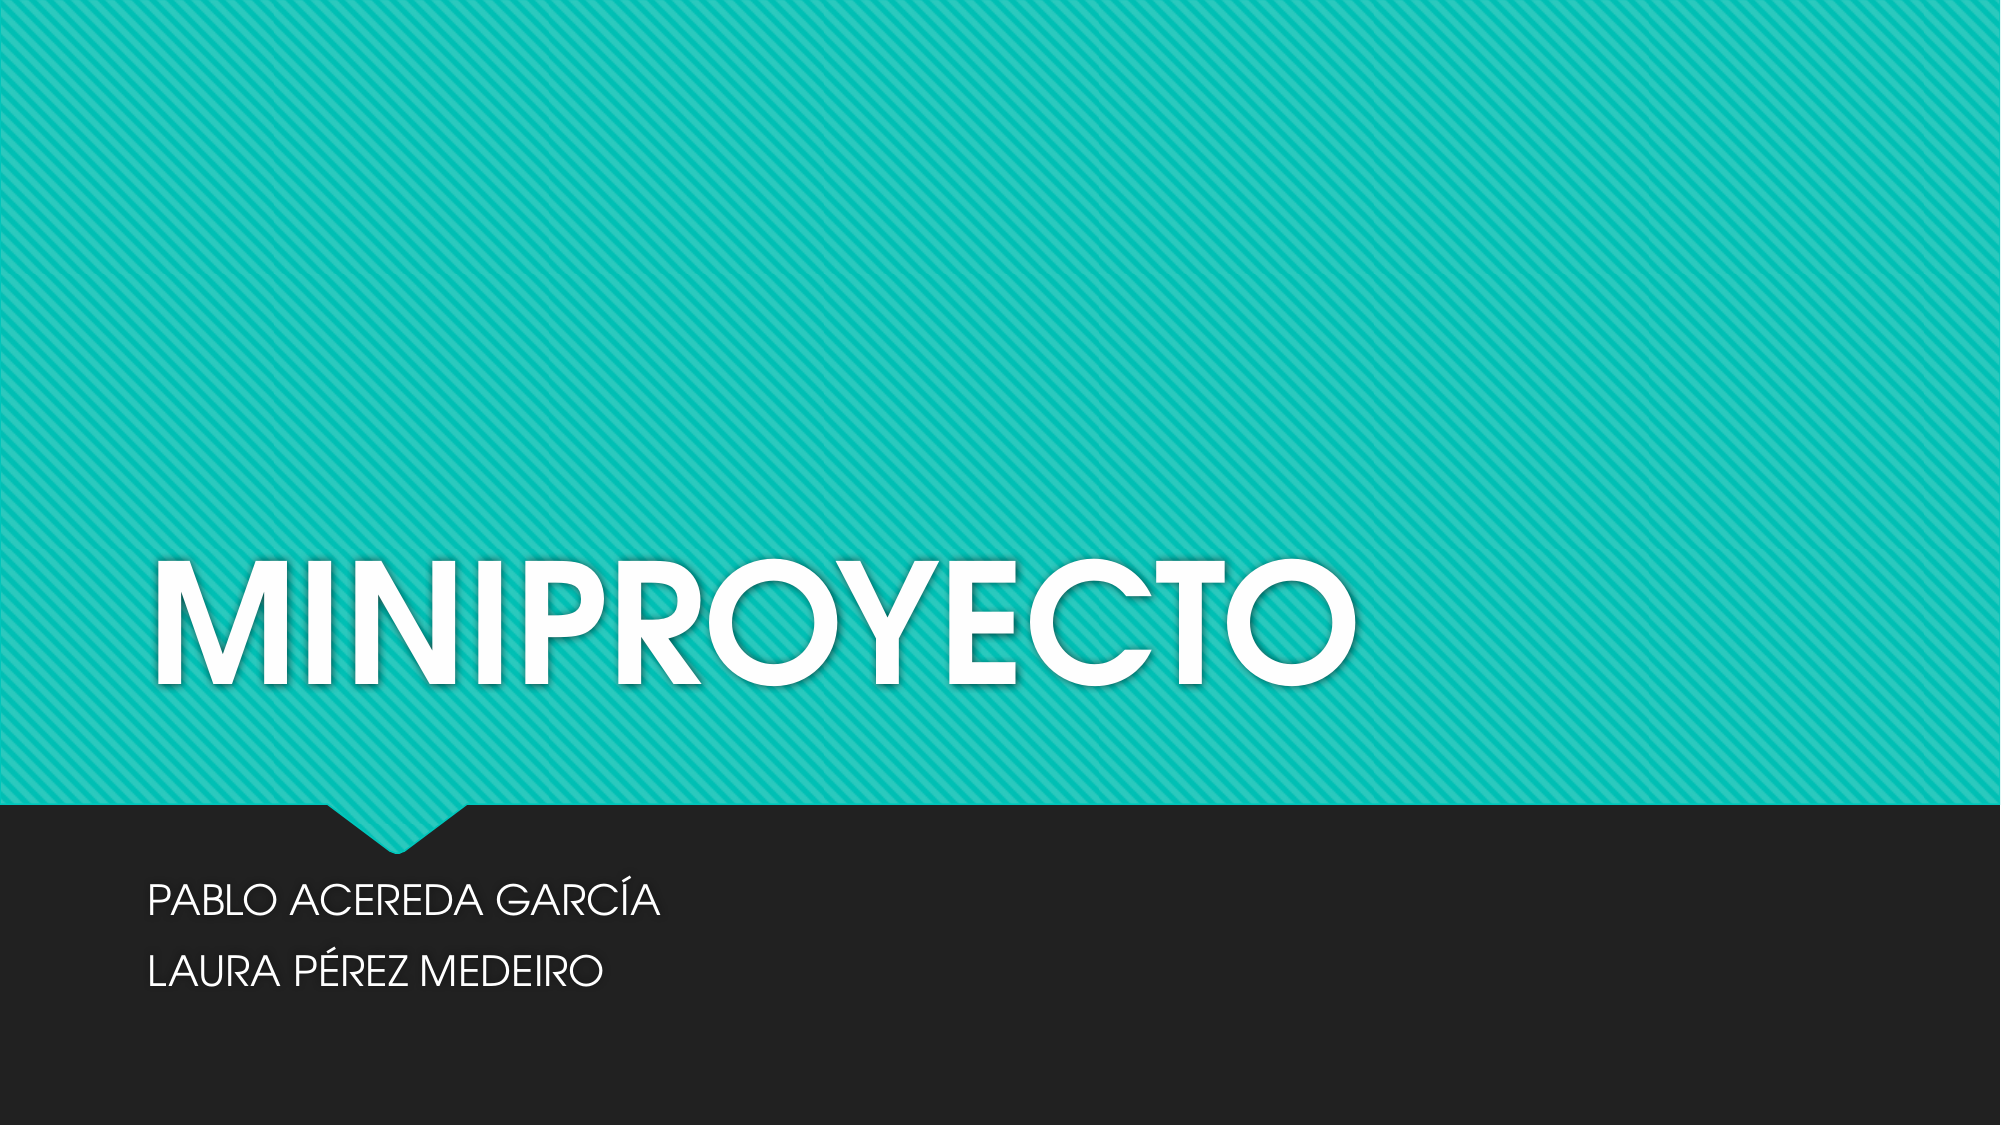

# MINIPROYECTO
PABLO ACEREDA GARCÍA
LAURA PÉREZ MEDEIRO